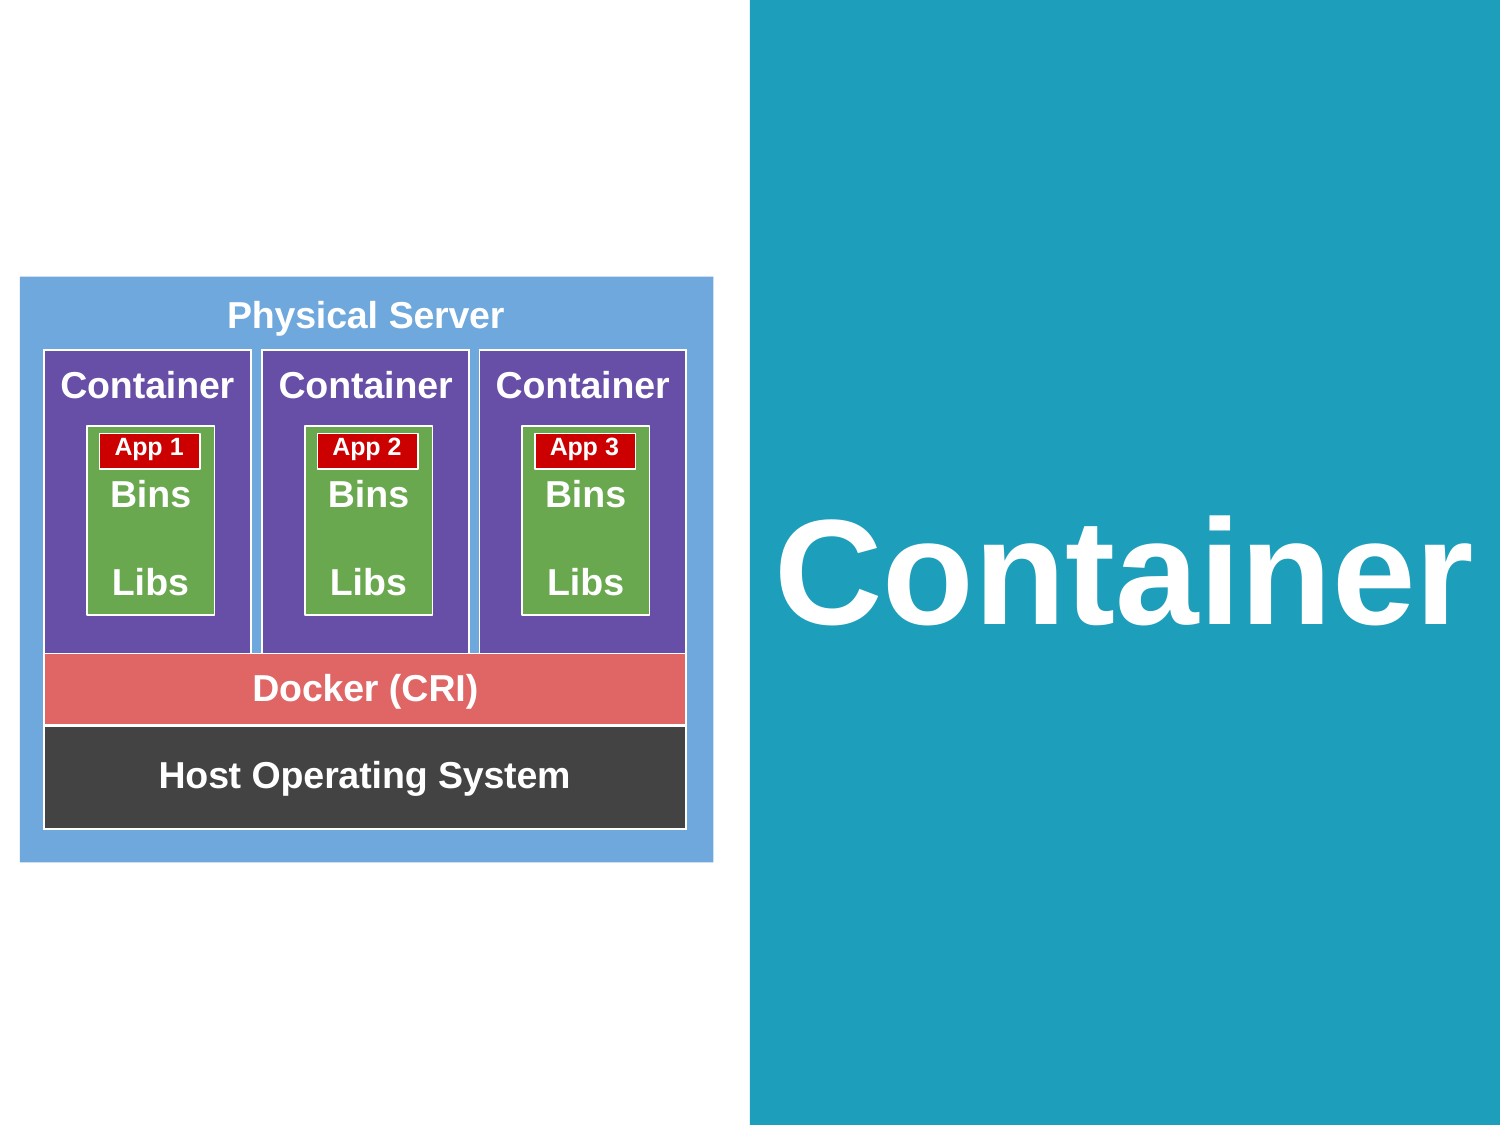

Physical Server
| Container App 1 Bins Libs |  | Container App 2 Bins Libs |  | Container App 3 Bins Libs |
| --- | --- | --- | --- | --- |
| Docker (CRI) |  |  |  |  |
| Host Operating System |  |  |  |  |

Container